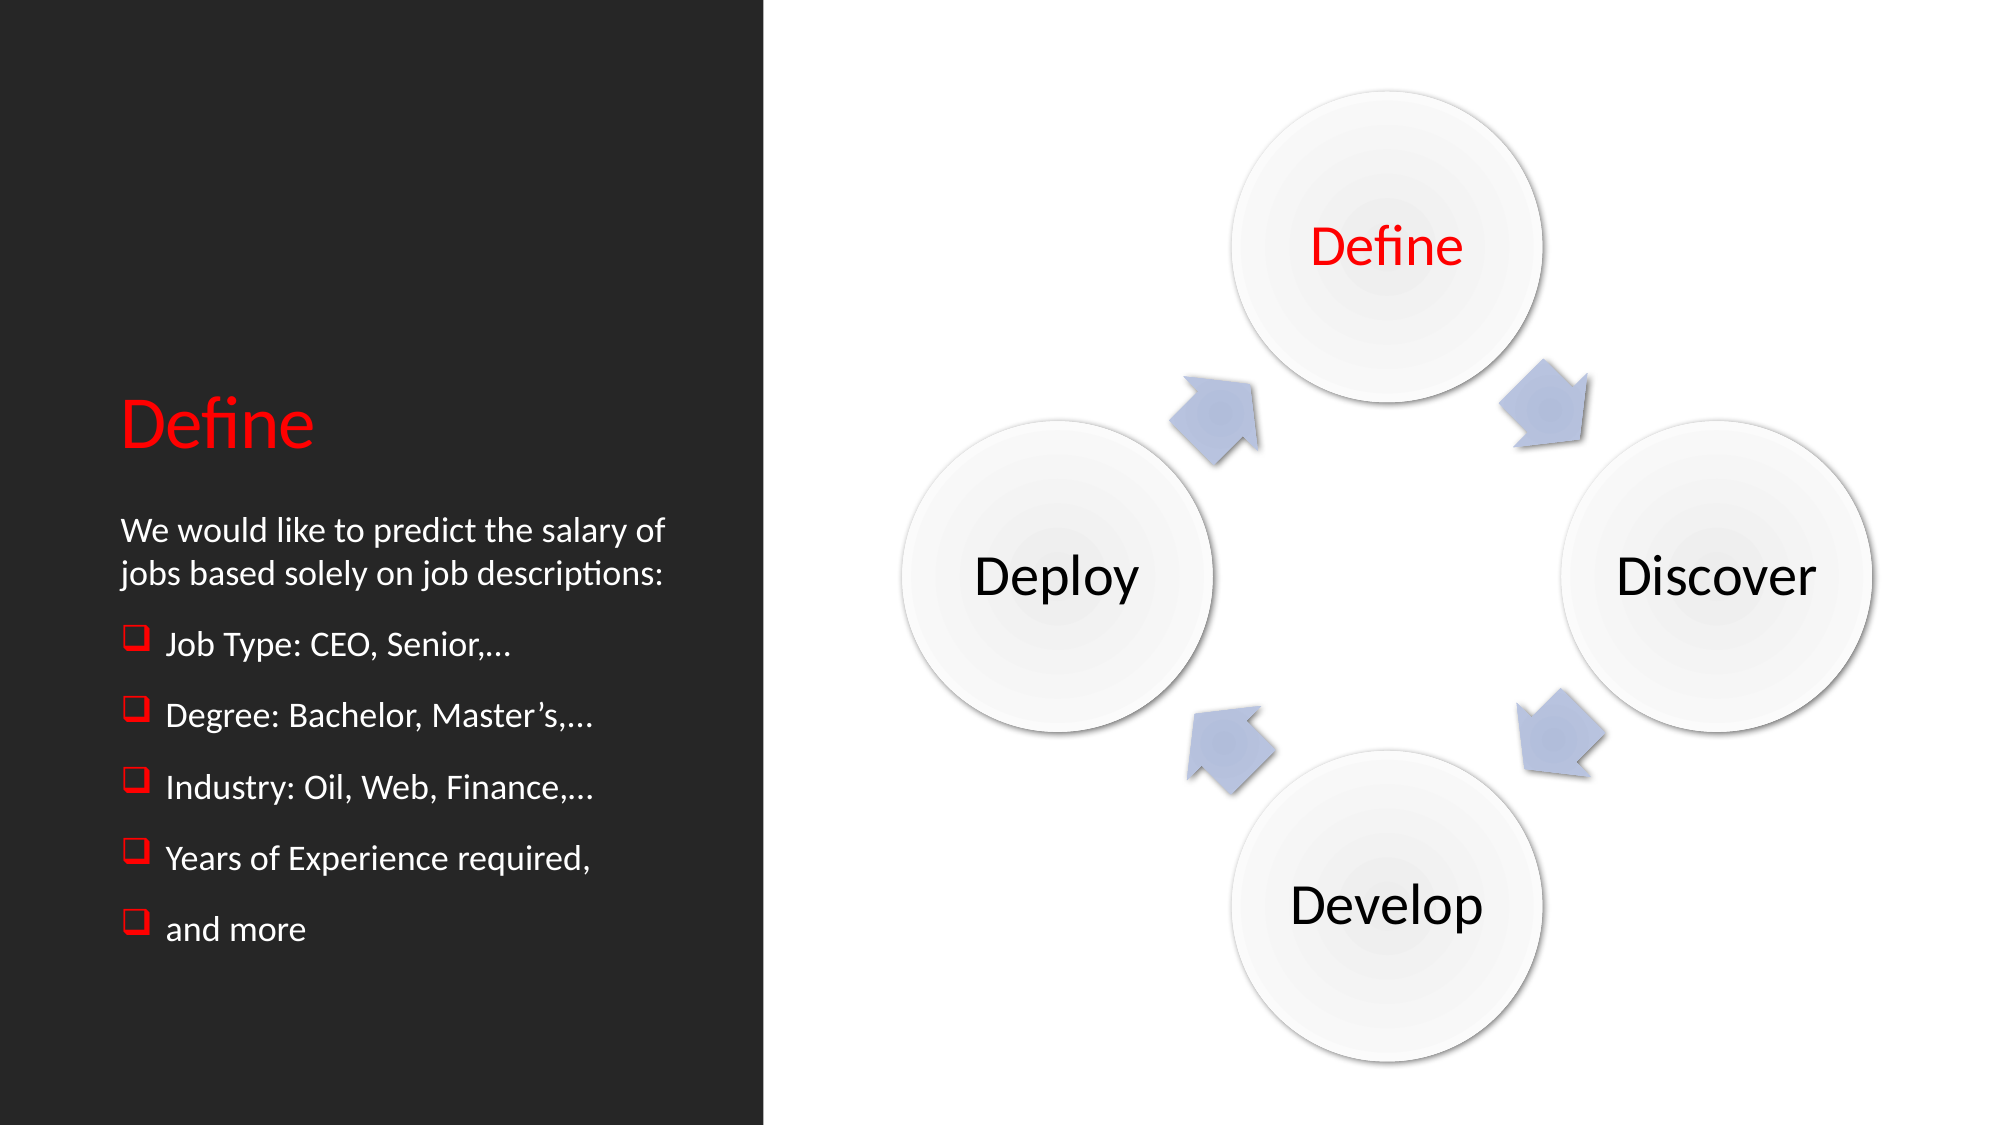

Define

Discover

Develop

Deploy

# Define
We would like to predict the salary of jobs based solely on job descriptions:
Job Type: CEO, Senior,…
Degree: Bachelor, Master’s,...
Industry: Oil, Web, Finance,…
Years of Experience required,
and more